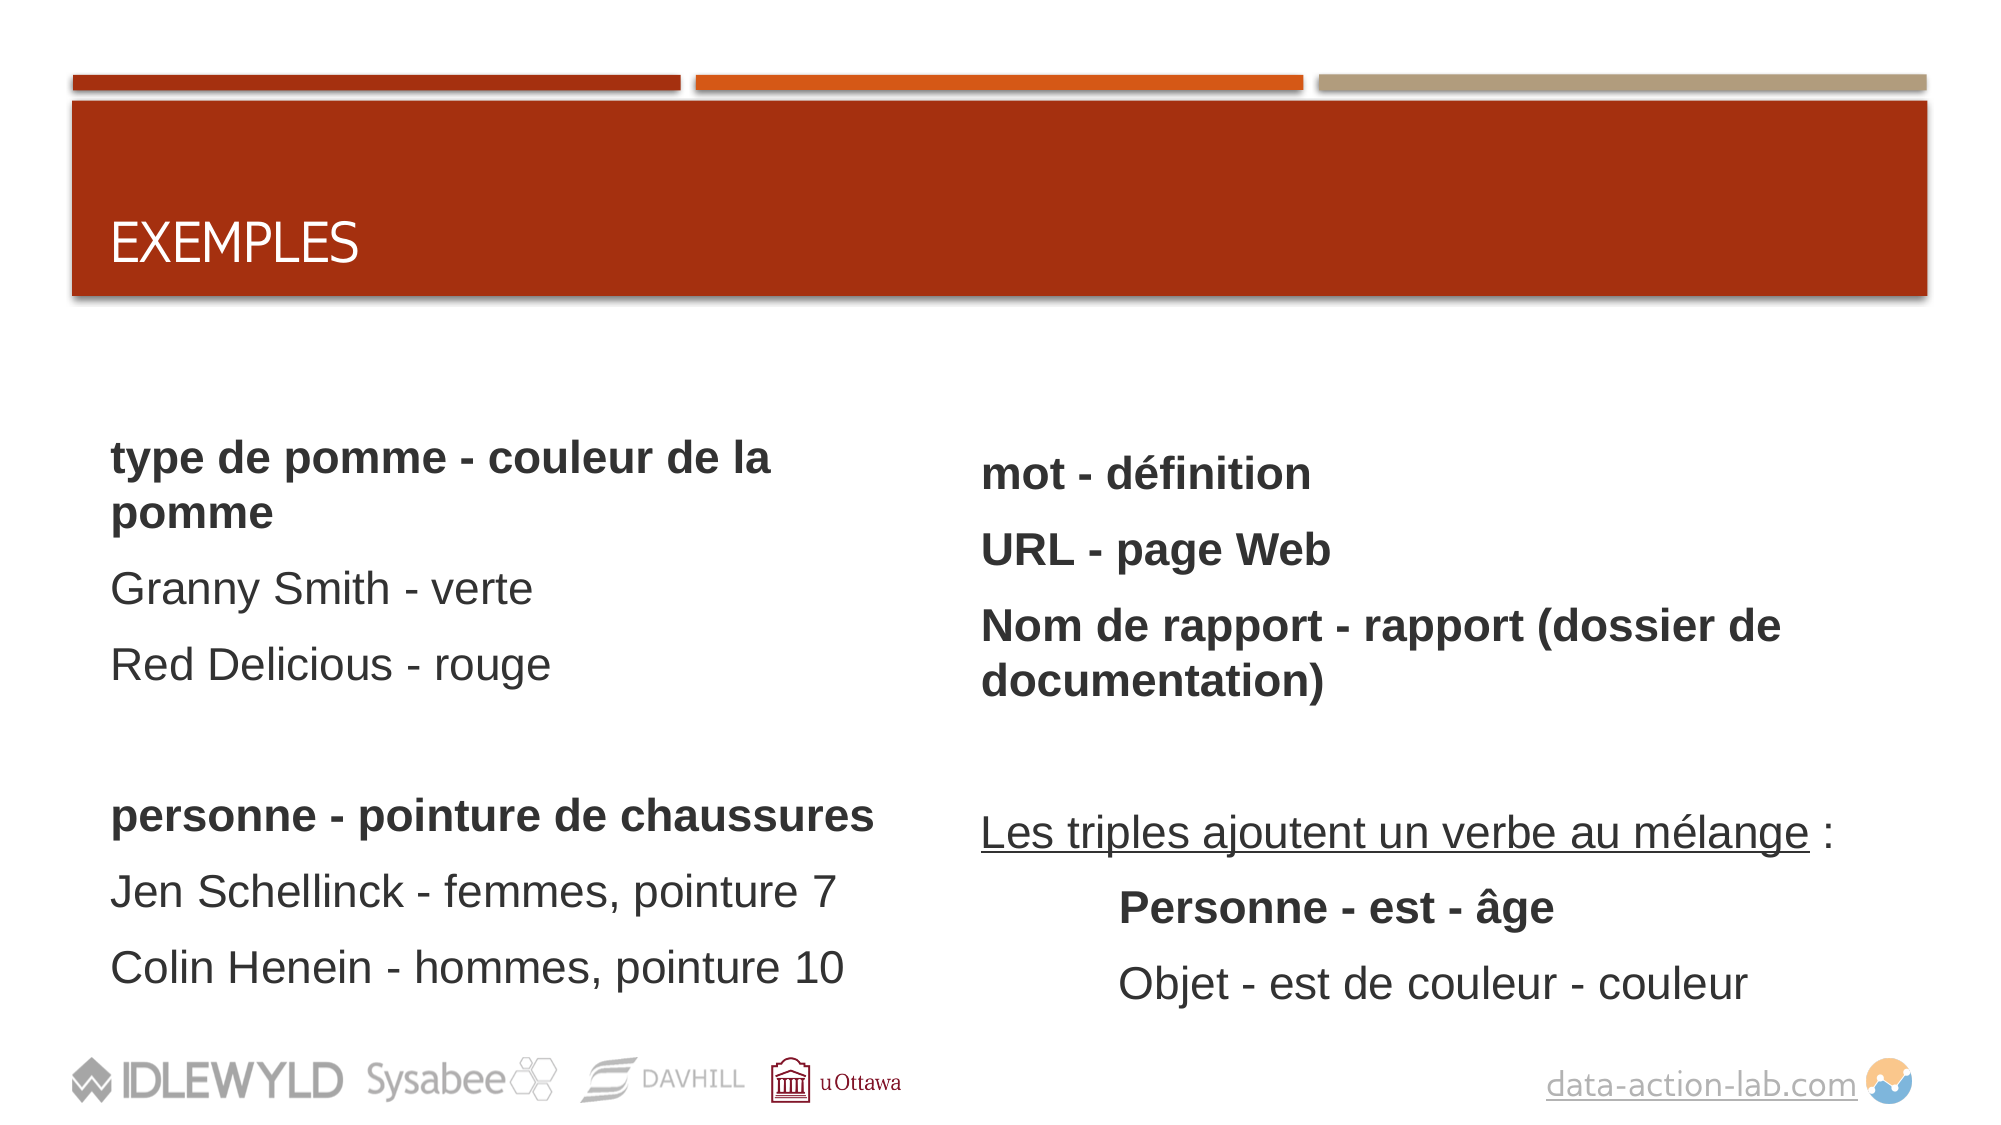

# Exemples

mot - définition
URL - page Web
Nom de rapport - rapport (dossier de documentation)

Les triples ajoutent un verbe au mélange :
	Personne - est - âge
	Objet - est de couleur - couleur

type de pomme - couleur de la pomme
Granny Smith - verte
Red Delicious - rouge

personne - pointure de chaussures
Jen Schellinck - femmes, pointure 7
Colin Henein - hommes, pointure 10